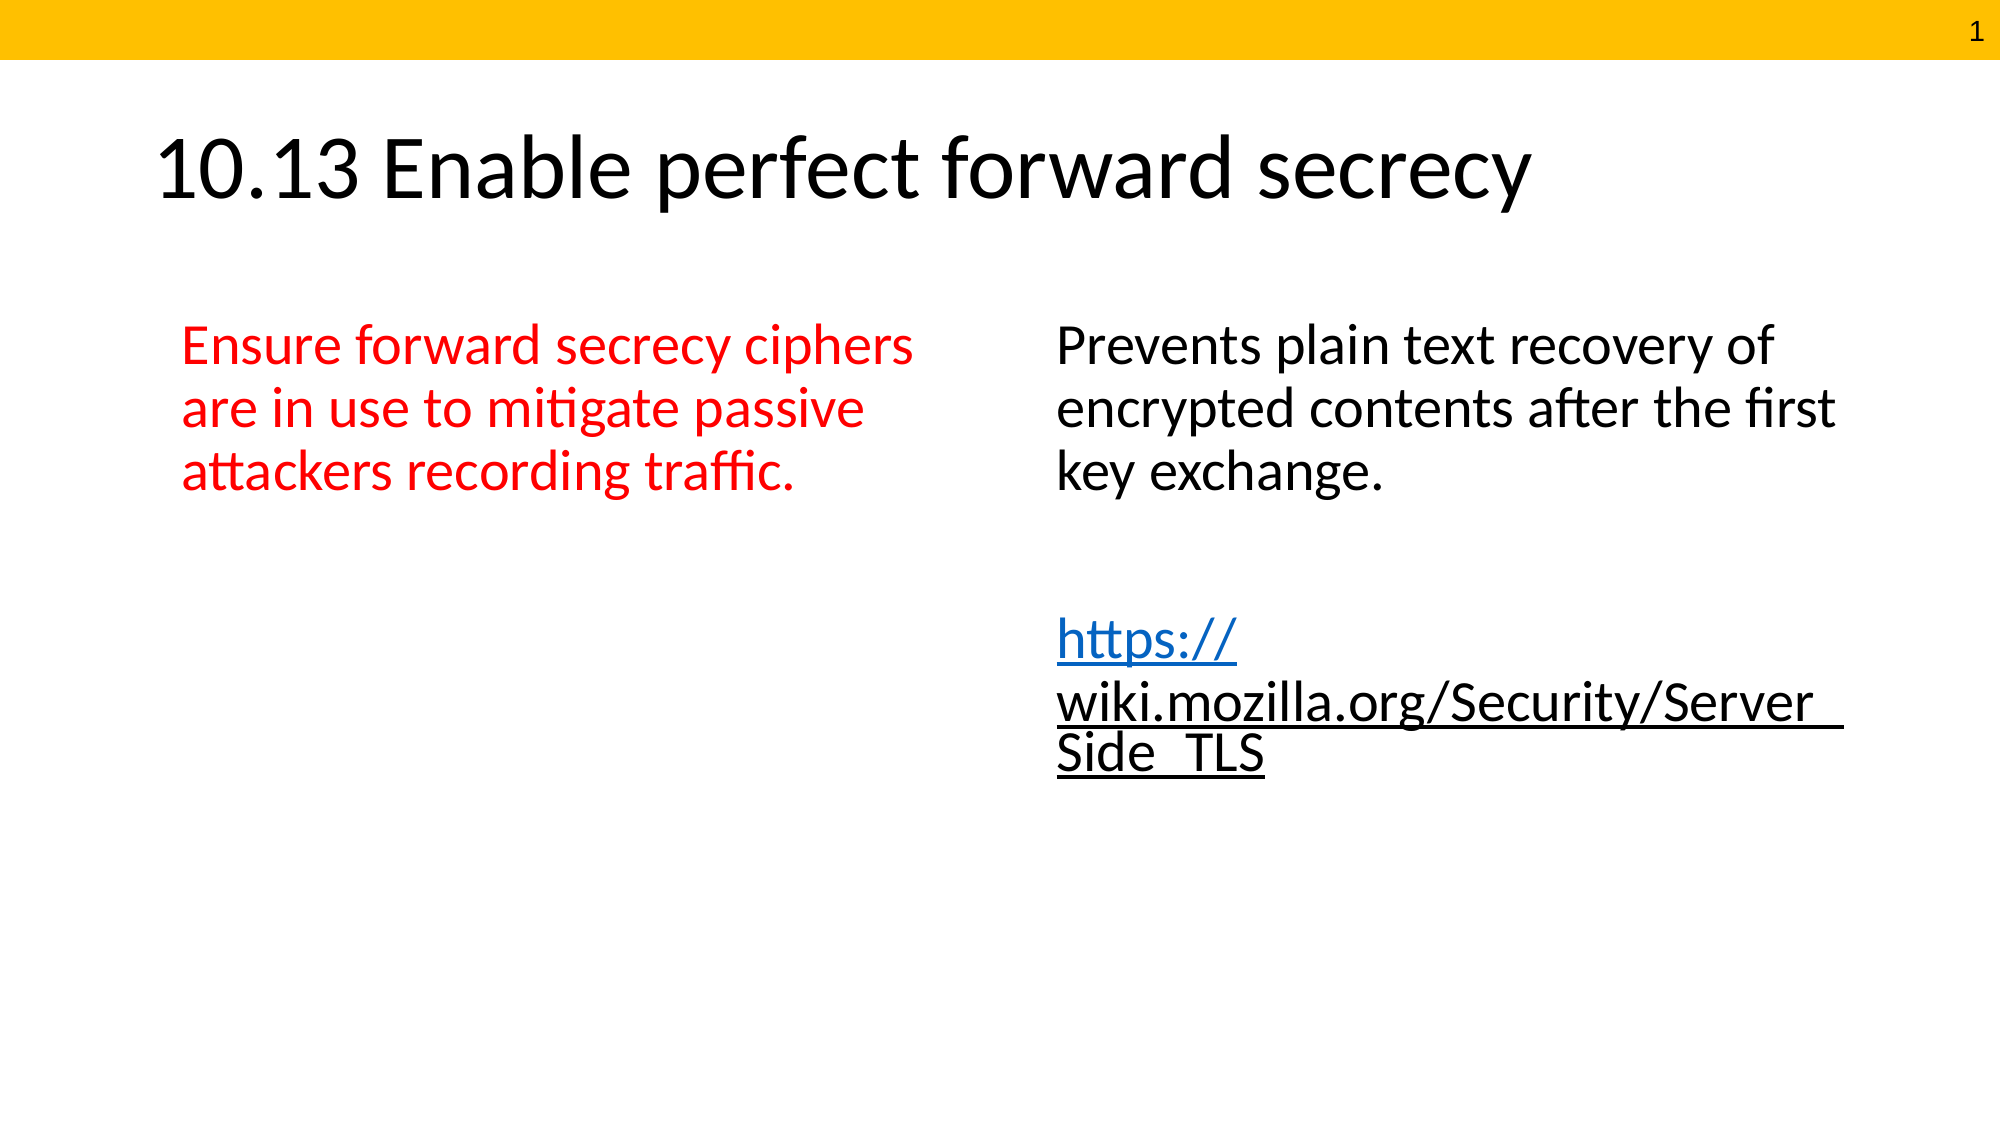

# 10.13 Enable perfect forward secrecy
Ensure forward secrecy ciphers are in use to mitigate passive attackers recording traffic.
Prevents plain text recovery of encrypted contents after the first key exchange.

https://wiki.mozilla.org/Security/Server_Side_TLS